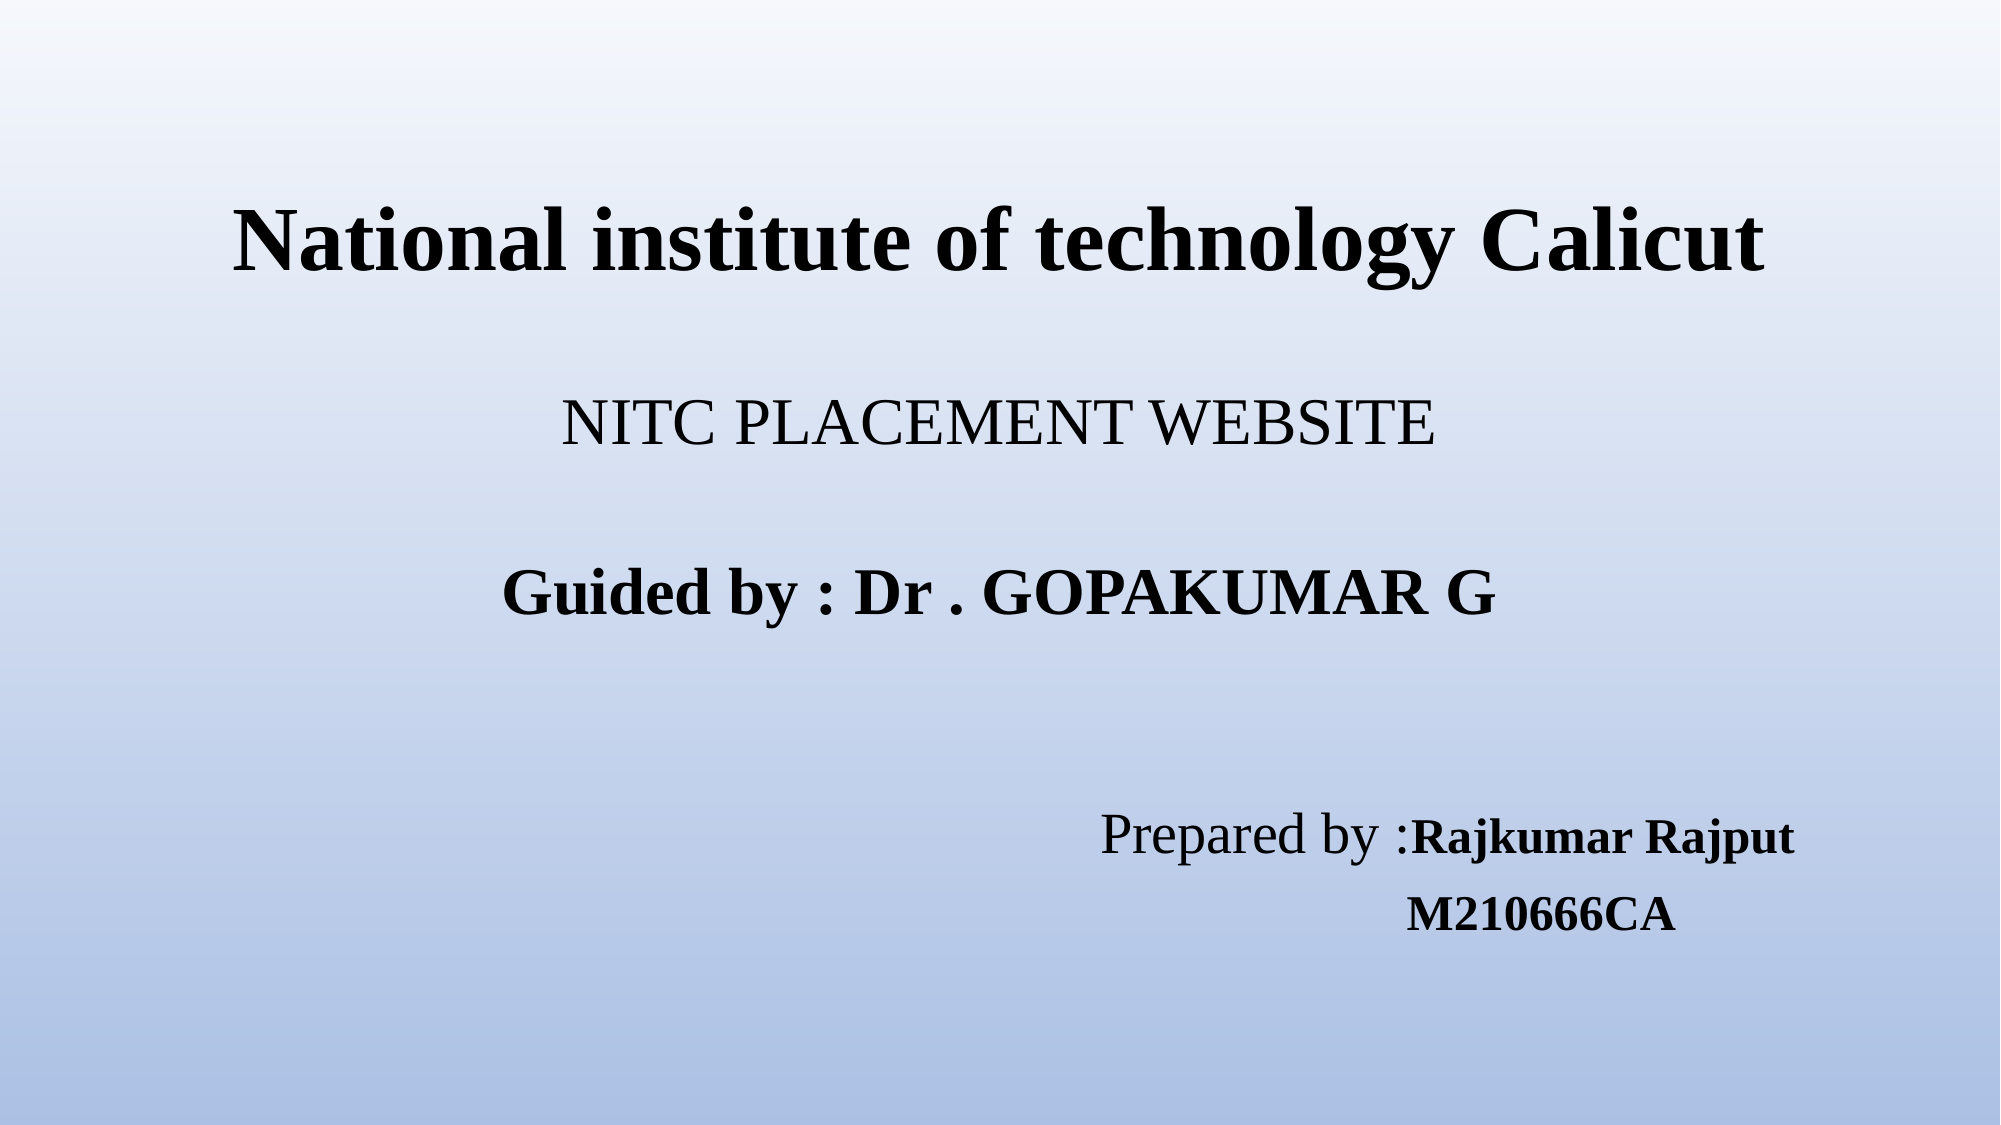

National institute of technology Calicut
NITC PLACEMENT WEBSITE
Guided by : Dr . GOPAKUMAR G
Prepared by :Rajkumar Rajput
              M210666CA